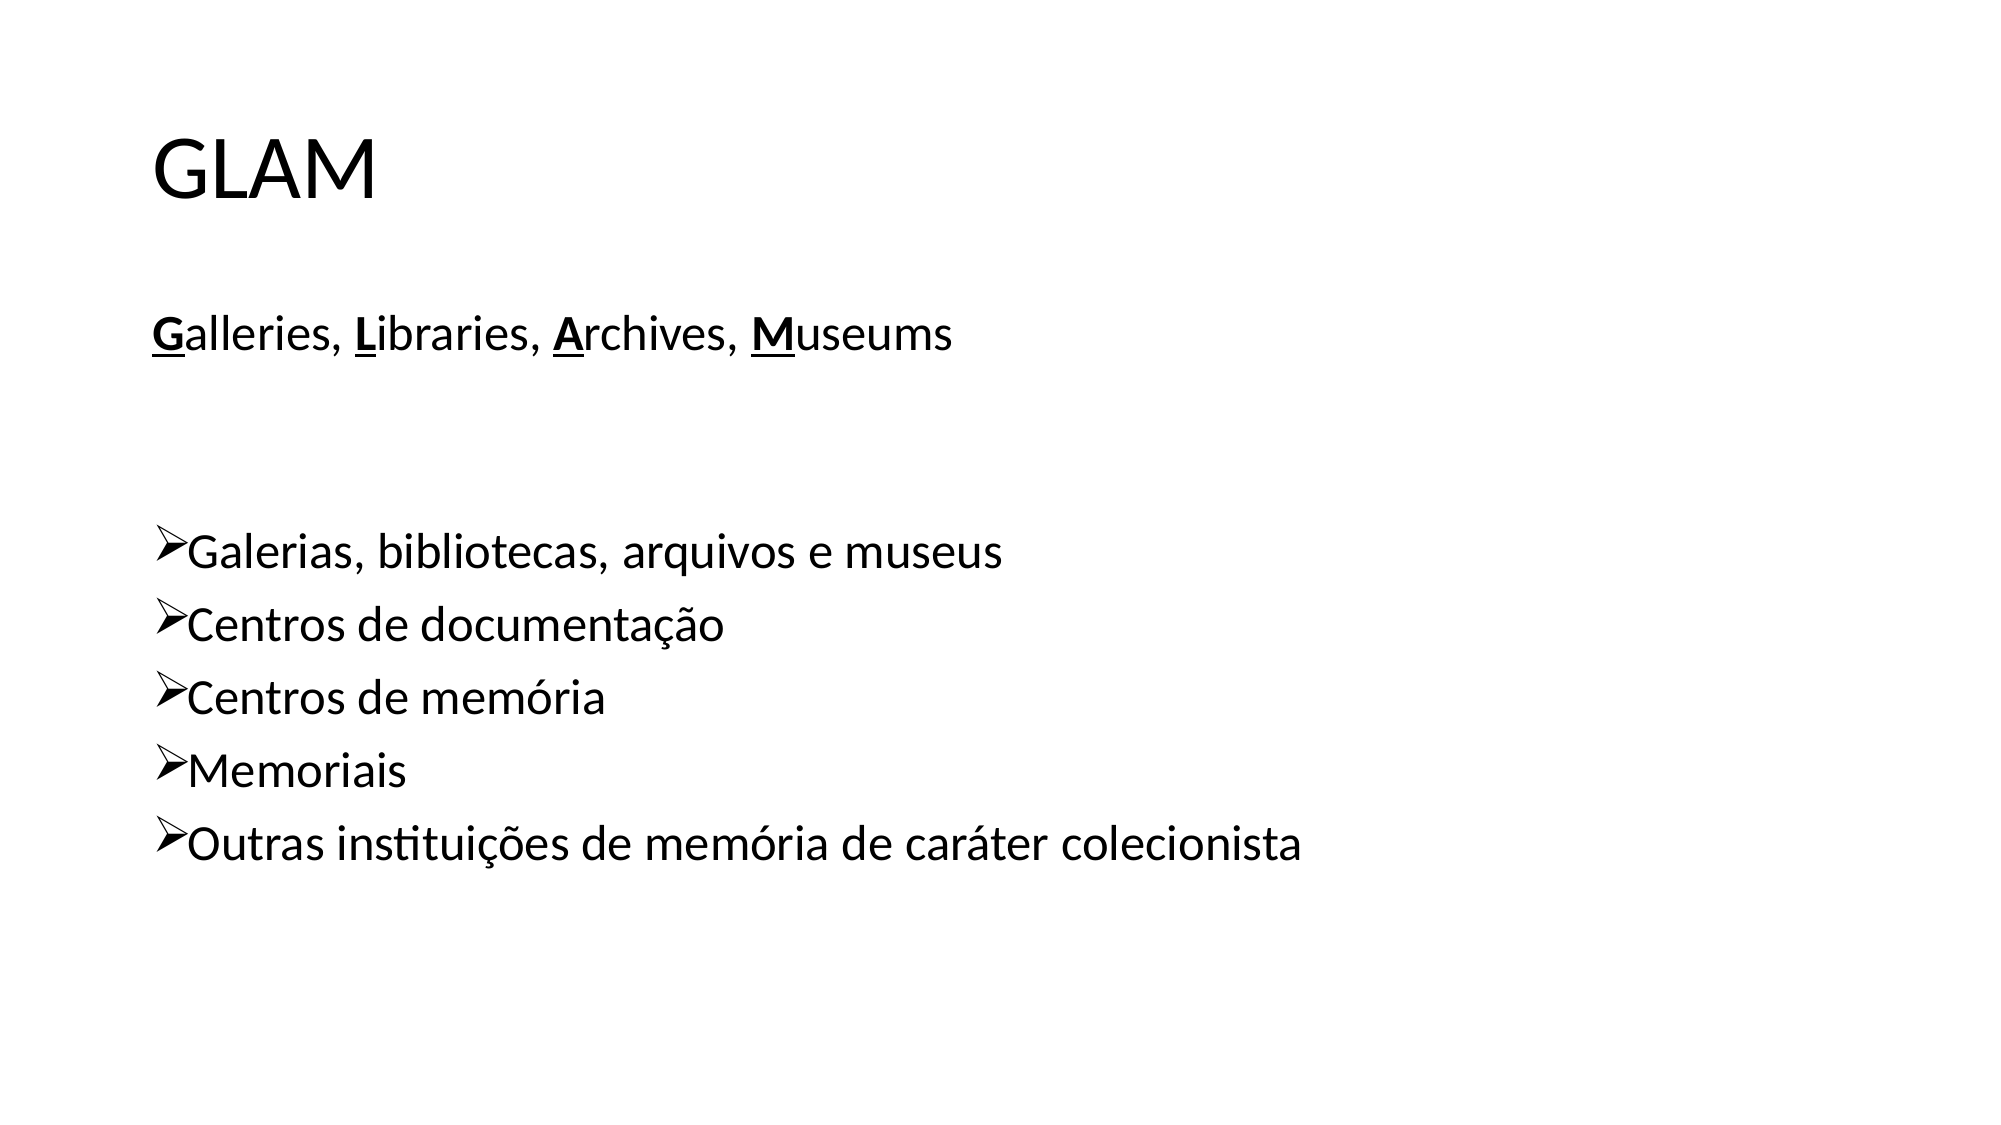

# GLAM
Galleries, Libraries, Archives, Museums

Galerias, bibliotecas, arquivos e museus
Centros de documentação
Centros de memória
Memoriais
Outras instituições de memória de caráter colecionista